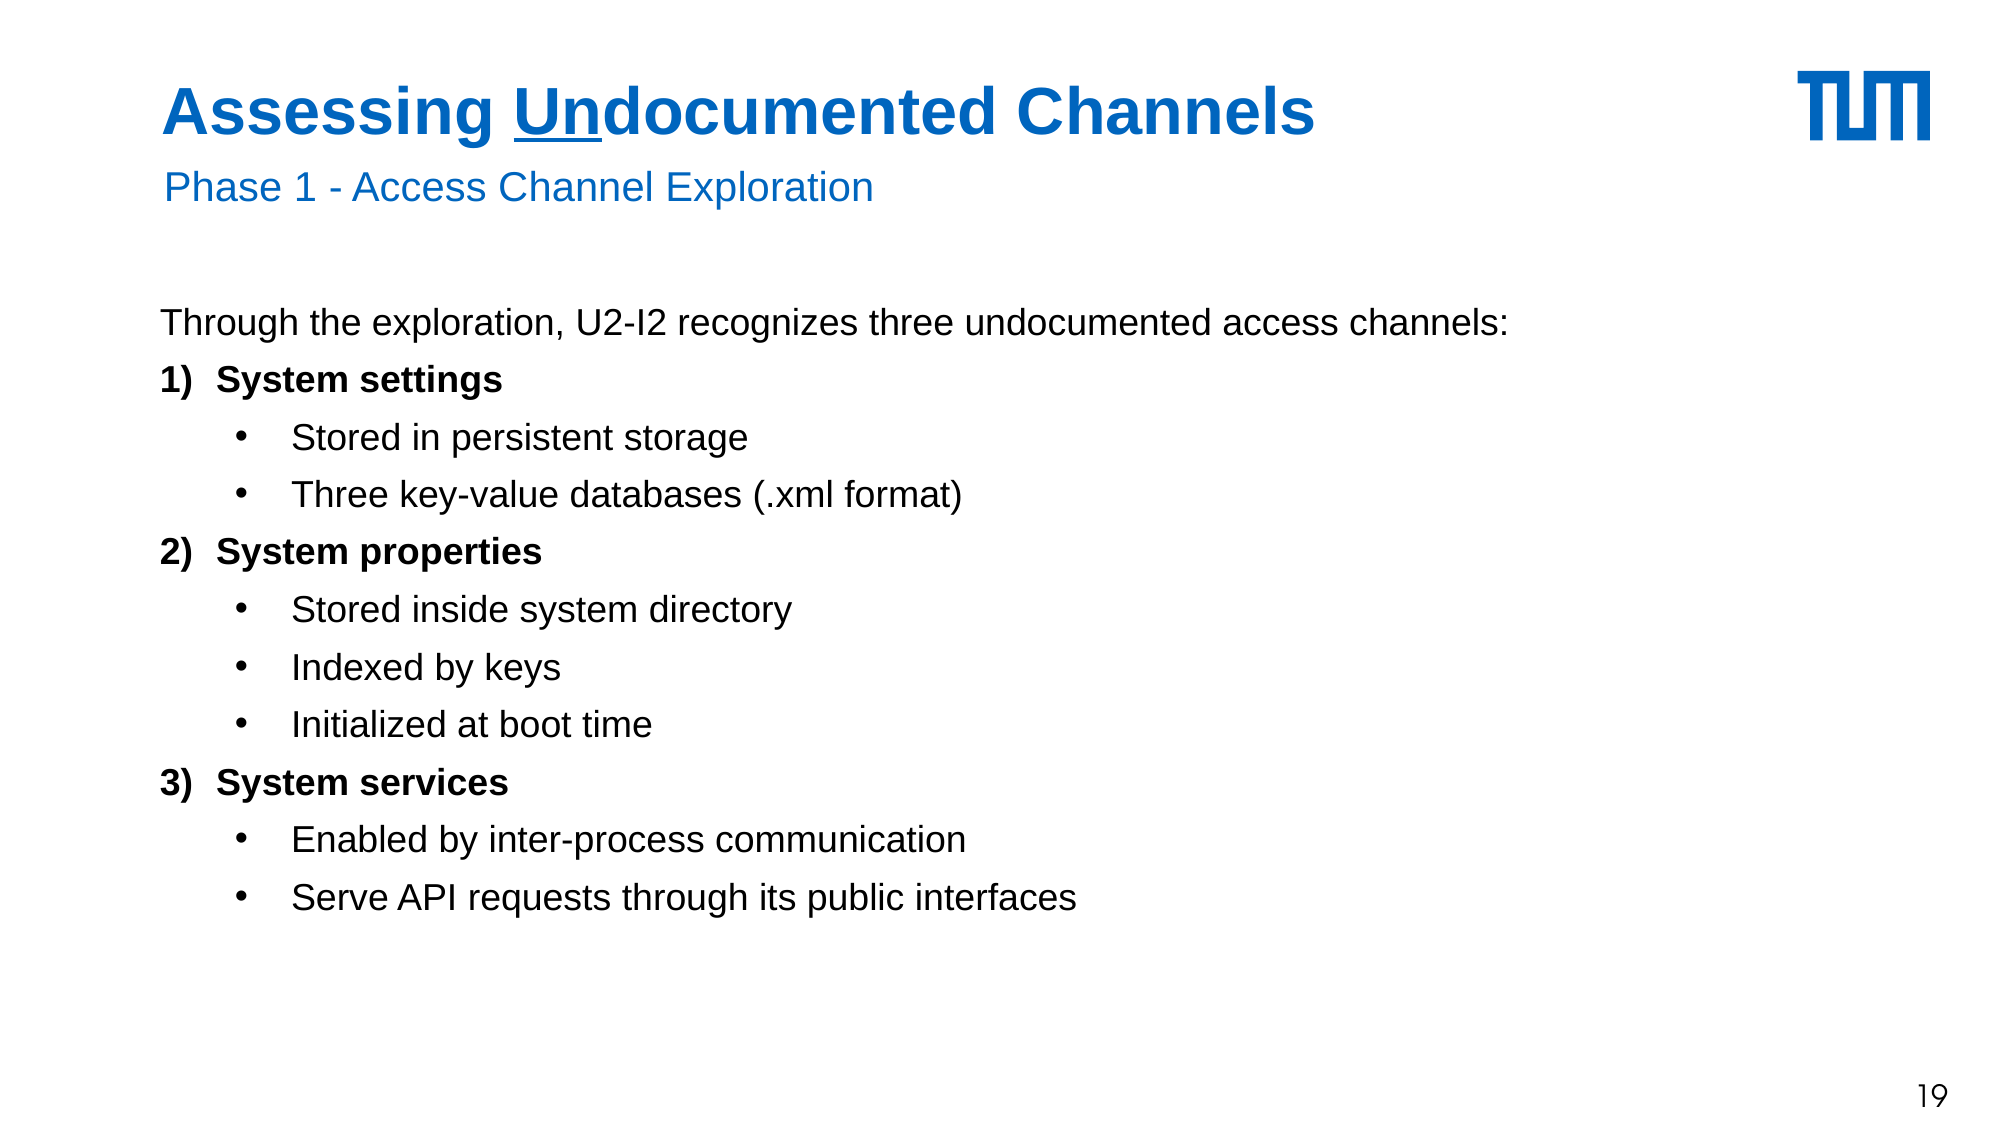

Assessing Undocumented Channels
Phase 1 - Access Channel Exploration
Through the exploration, U2-I2 recognizes three undocumented access channels:
System settings
Stored in persistent storage
Three key-value databases (.xml format)
System properties
Stored inside system directory
Indexed by keys
Initialized at boot time
System services
Enabled by inter-process communication
Serve API requests through its public interfaces
19